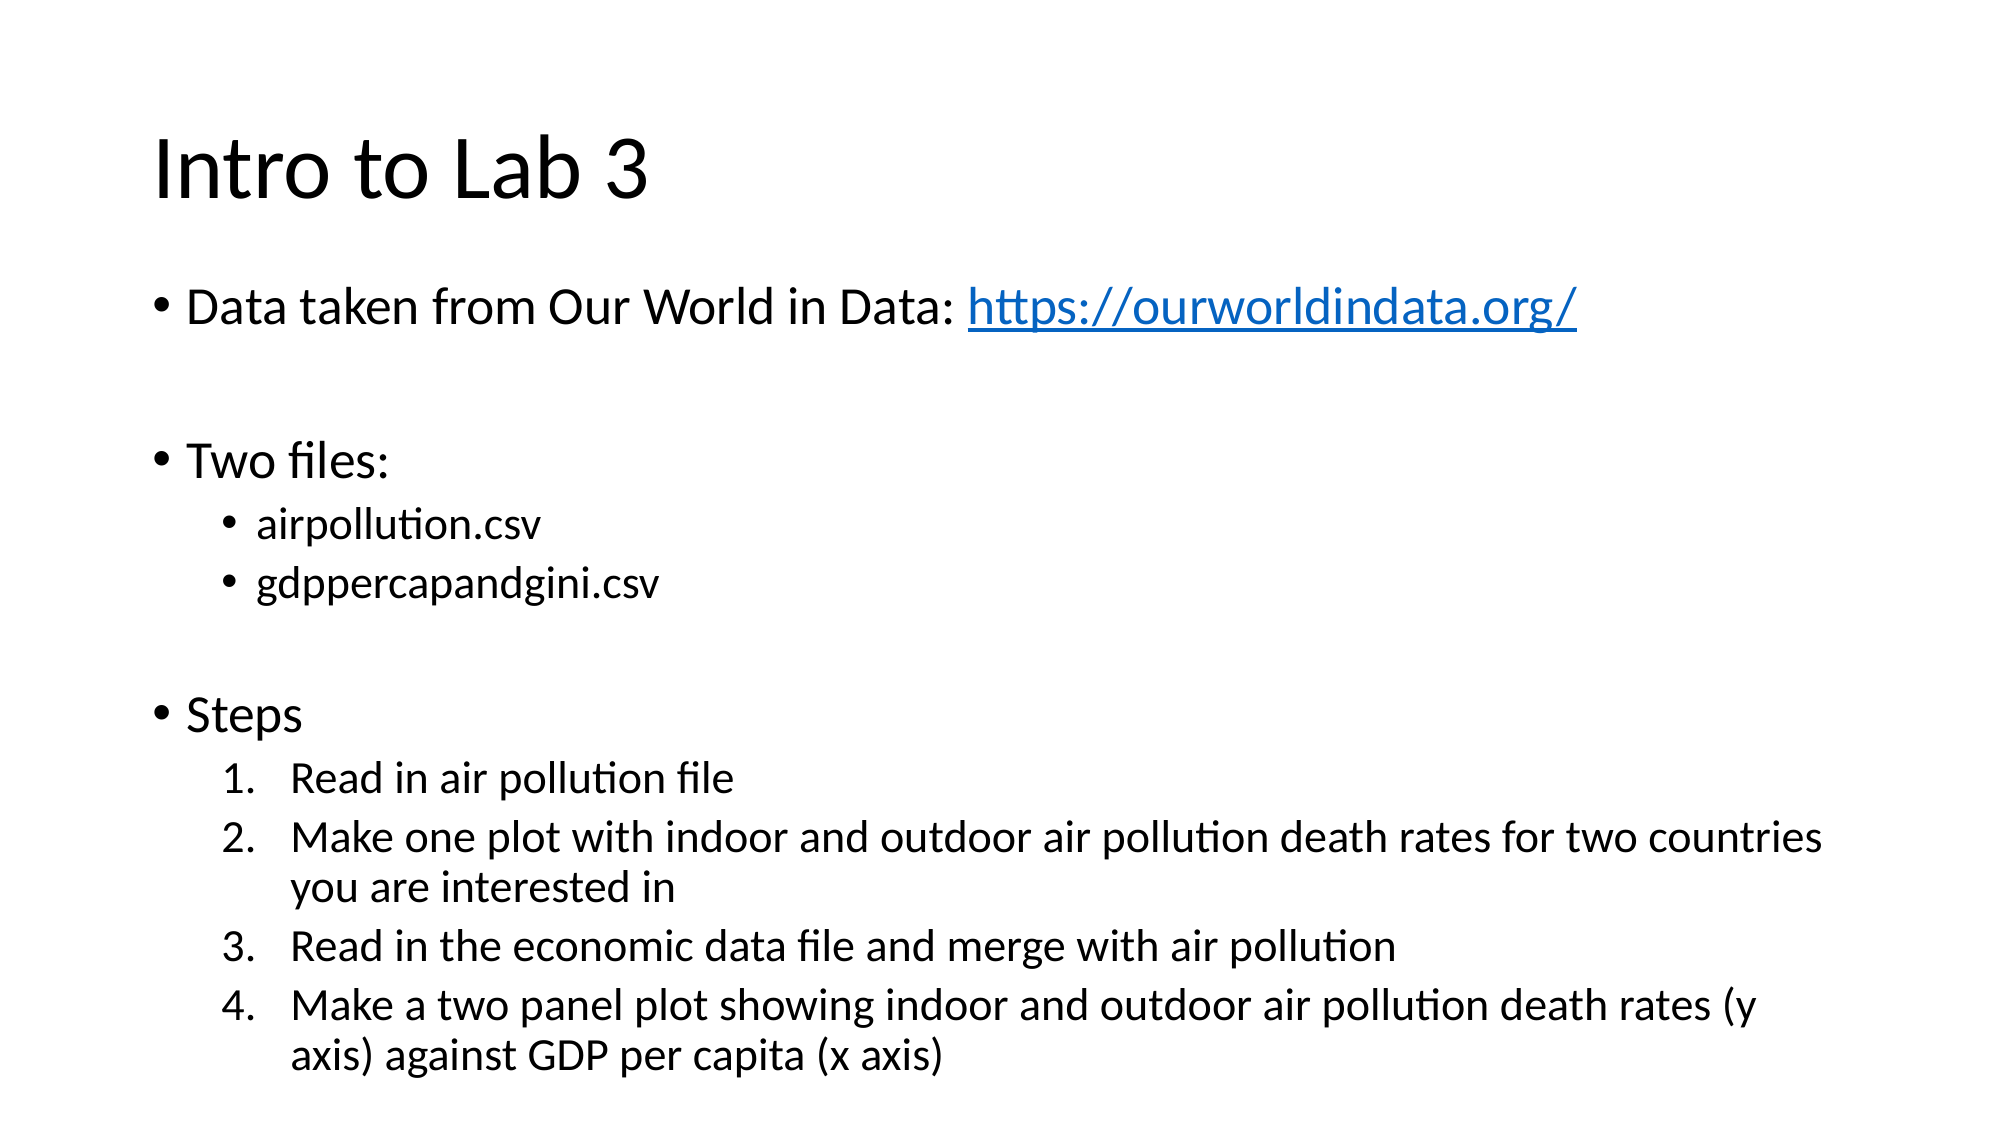

# Intro to Lab 3
Data taken from Our World in Data: https://ourworldindata.org/

Two files:
airpollution.csv
gdppercapandgini.csv

Steps
Read in air pollution file
Make one plot with indoor and outdoor air pollution death rates for two countries you are interested in
Read in the economic data file and merge with air pollution
Make a two panel plot showing indoor and outdoor air pollution death rates (y axis) against GDP per capita (x axis)